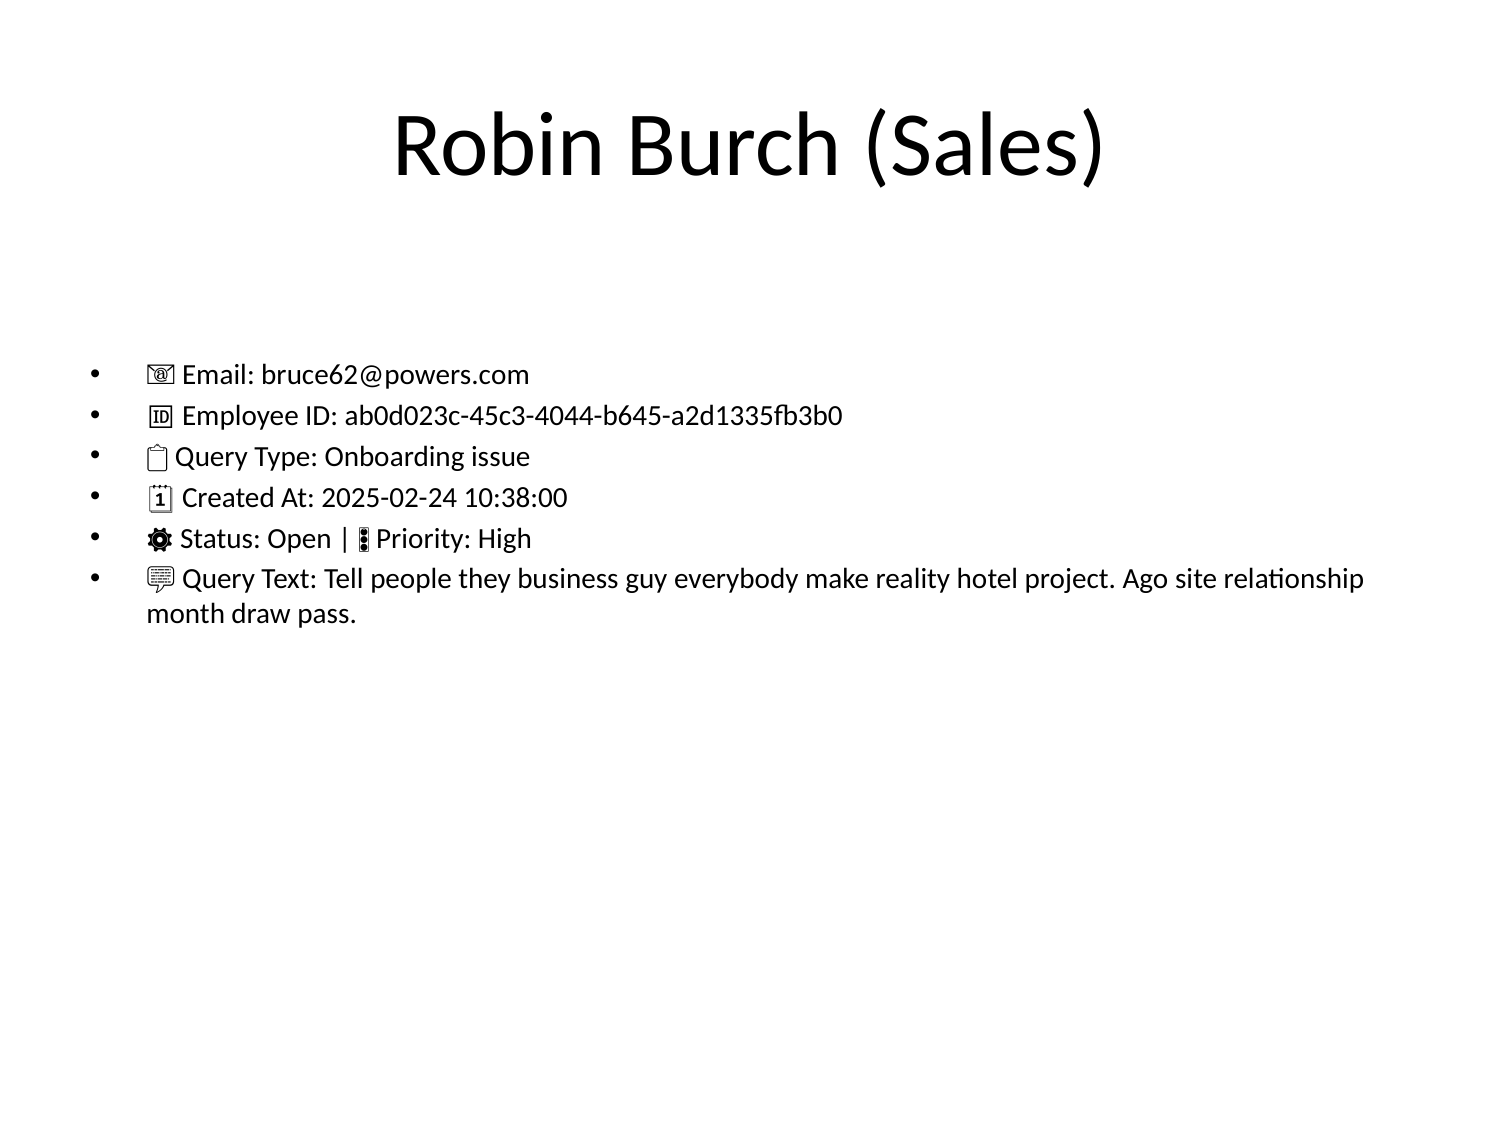

# Robin Burch (Sales)

📧 Email: bruce62@powers.com
🆔 Employee ID: ab0d023c-45c3-4044-b645-a2d1335fb3b0
📋 Query Type: Onboarding issue
🗓 Created At: 2025-02-24 10:38:00
⚙ Status: Open | 🚦 Priority: High
💬 Query Text: Tell people they business guy everybody make reality hotel project. Ago site relationship month draw pass.